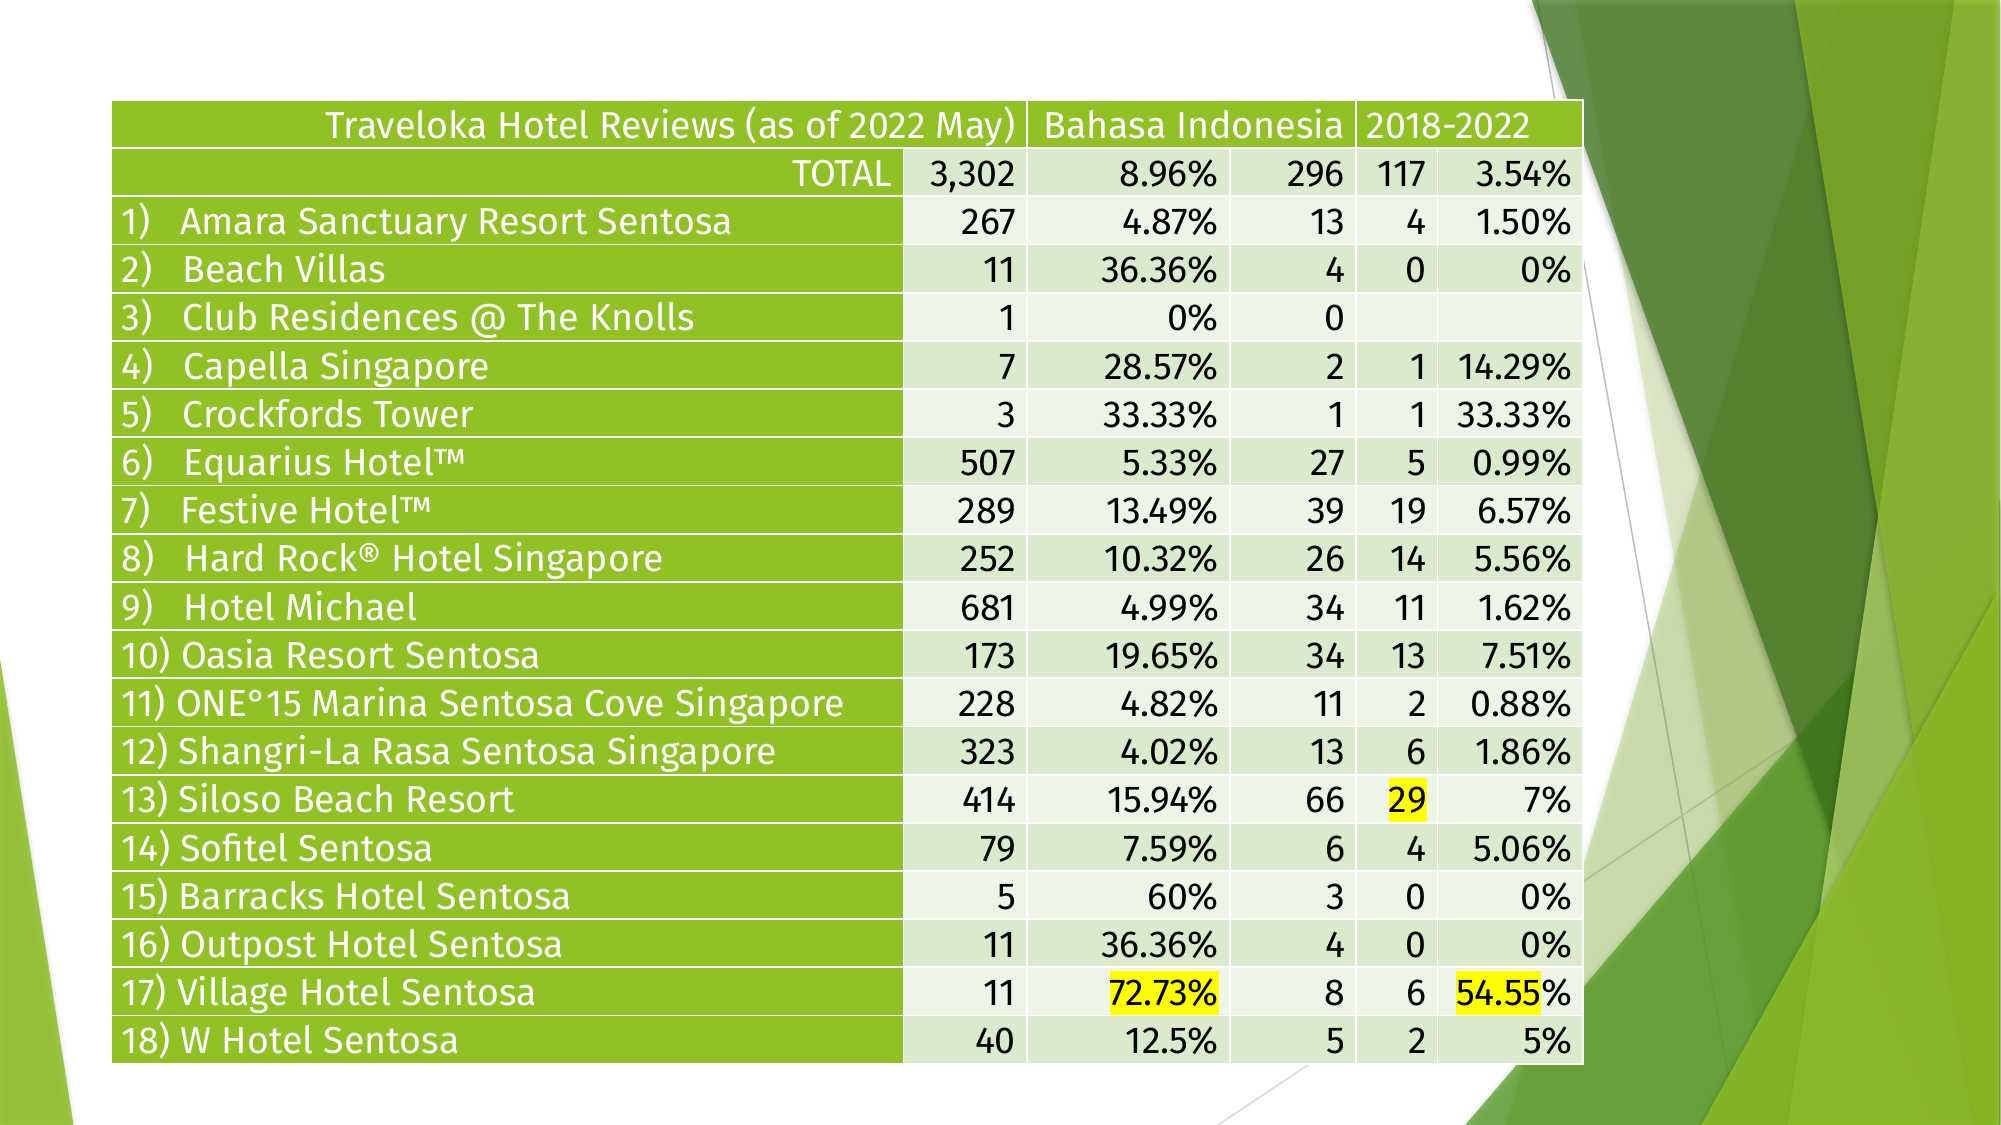

#
| Traveloka Hotel Reviews (as of 2022 May) |  | Bahasa Indonesia |  | 2018-2022 |  |
| --- | --- | --- | --- | --- | --- |
| TOTAL | 3,302 | 8.96% | 296 | 117 | 3.54% |
| 1)   Amara Sanctuary Resort Sentosa | 267 | 4.87% | 13 | 4 | 1.50% |
| 2)   Beach Villas | 11 | 36.36% | 4 | 0 | 0% |
| 3)   Club Residences @ The Knolls | 1 | 0% | 0 |  |  |
| 4)   Capella Singapore | 7 | 28.57% | 2 | 1 | 14.29% |
| 5)   Crockfords Tower | 3 | 33.33% | 1 | 1 | 33.33% |
| 6)   Equarius Hotel™ | 507 | 5.33% | 27 | 5 | 0.99% |
| 7)   Festive Hotel™ | 289 | 13.49% | 39 | 19 | 6.57% |
| 8)   Hard Rock® Hotel Singapore | 252 | 10.32% | 26 | 14 | 5.56% |
| 9)   Hotel Michael | 681 | 4.99% | 34 | 11 | 1.62% |
| 10) Oasia Resort Sentosa | 173 | 19.65% | 34 | 13 | 7.51% |
| 11) ONE°15 Marina Sentosa Cove Singapore | 228 | 4.82% | 11 | 2 | 0.88% |
| 12) Shangri-La Rasa Sentosa Singapore | 323 | 4.02% | 13 | 6 | 1.86% |
| 13) Siloso Beach Resort | 414 | 15.94% | 66 | 29 | 7% |
| 14) Sofitel Sentosa | 79 | 7.59% | 6 | 4 | 5.06% |
| 15) Barracks Hotel Sentosa | 5 | 60% | 3 | 0 | 0% |
| 16) Outpost Hotel Sentosa | 11 | 36.36% | 4 | 0 | 0% |
| 17) Village Hotel Sentosa | 11 | 72.73% | 8 | 6 | 54.55% |
| 18) W Hotel Sentosa | 40 | 12.5% | 5 | 2 | 5% |